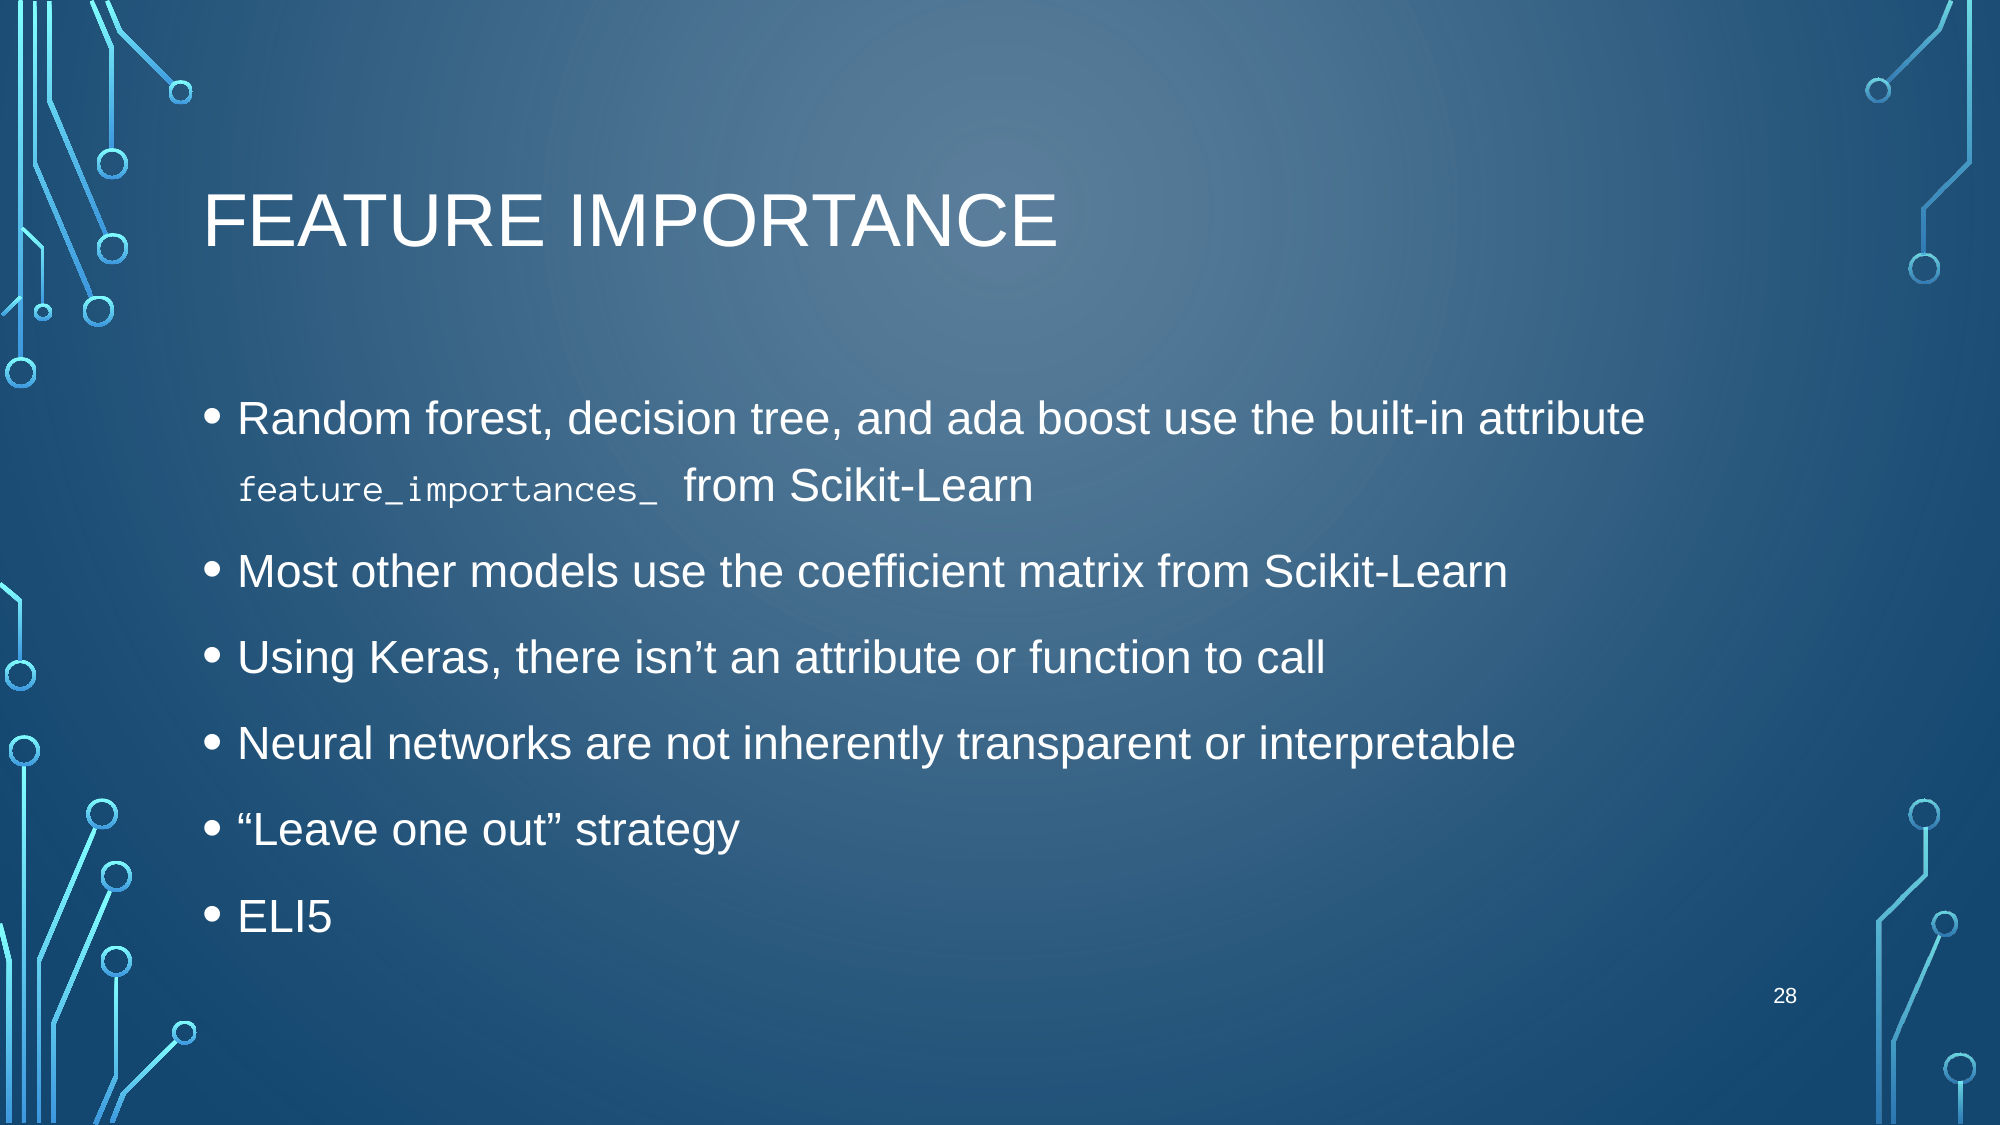

# Feature importance
Random forest, decision tree, and ada boost use the built-in attribute feature_importances_ from Scikit-Learn
Most other models use the coefficient matrix from Scikit-Learn
Using Keras, there isn’t an attribute or function to call
Neural networks are not inherently transparent or interpretable
“Leave one out” strategy
ELI5
28